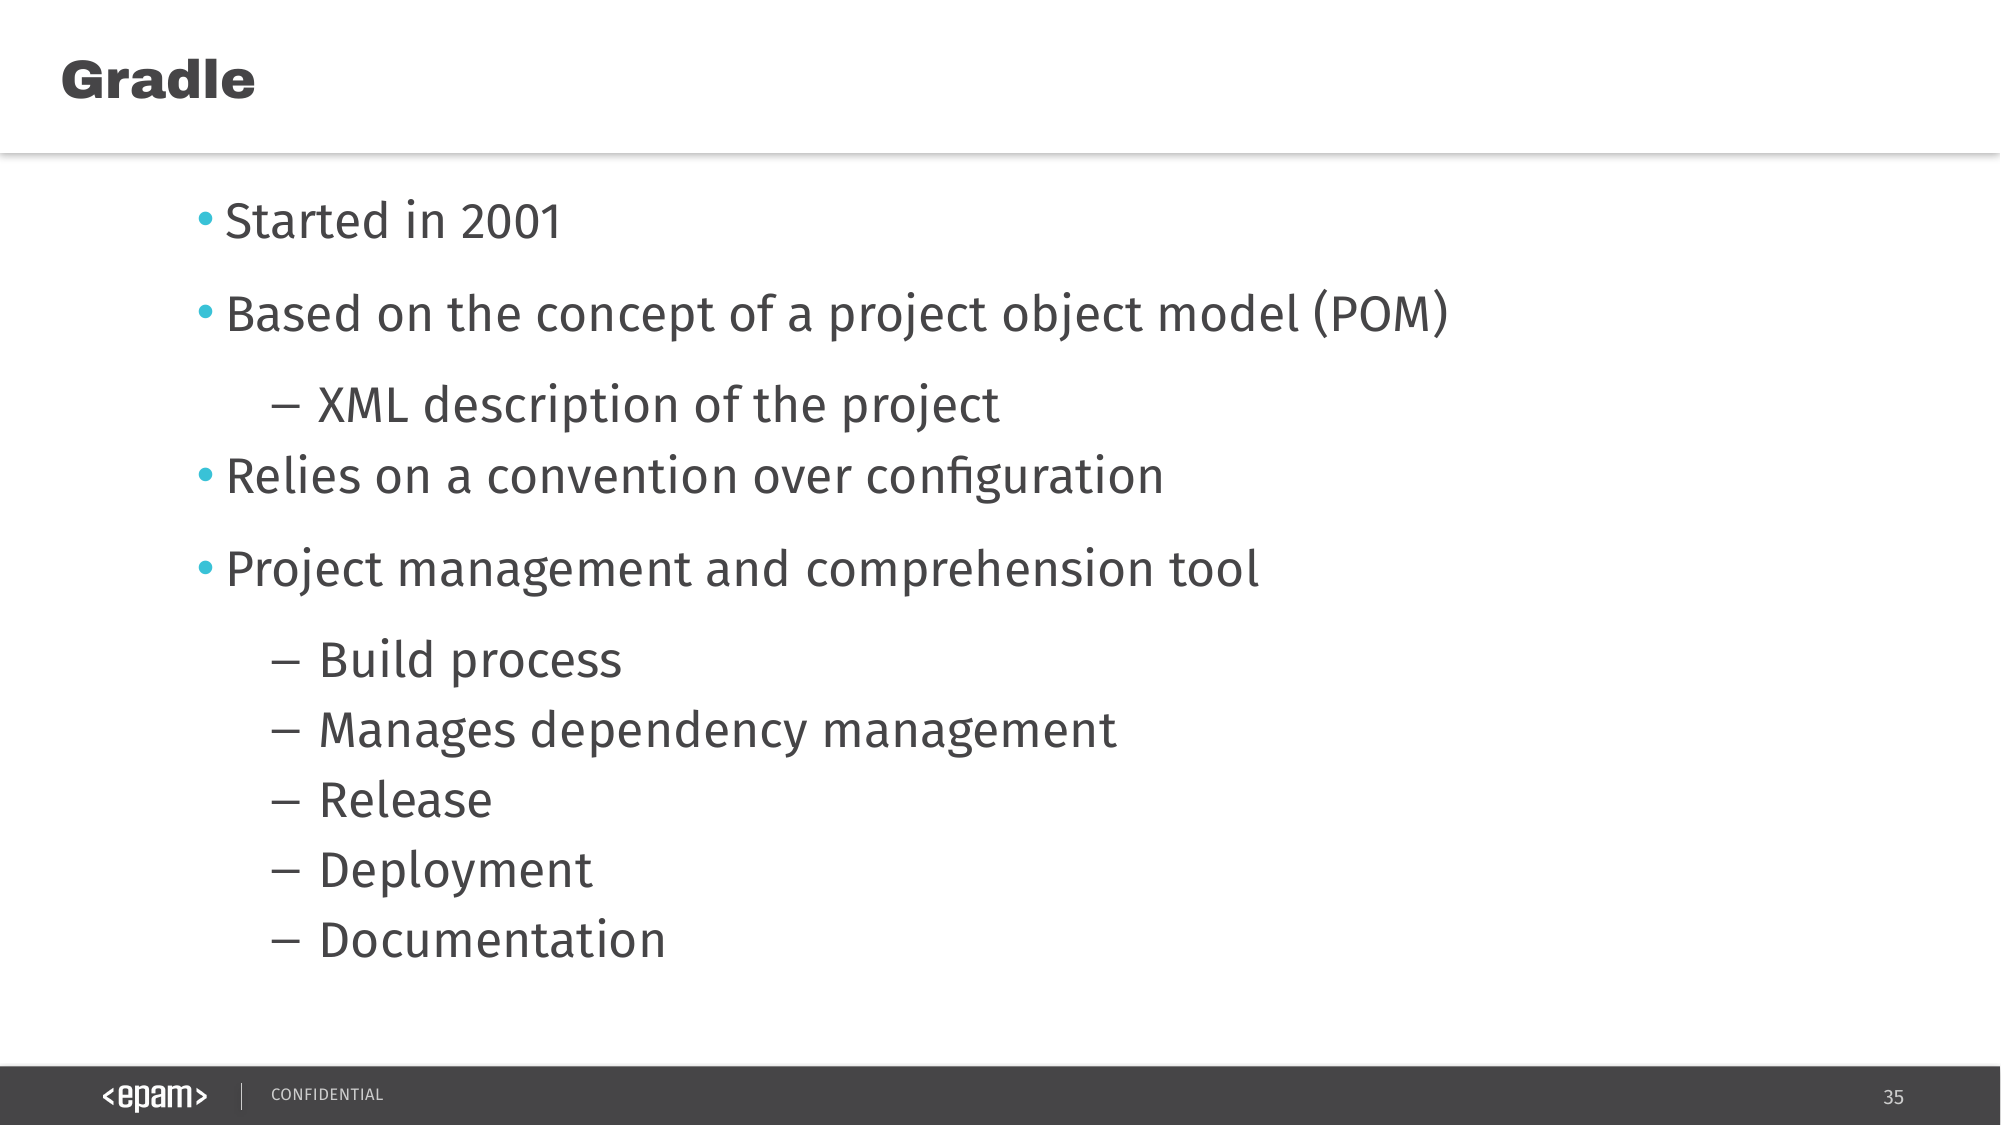

Gradle
Started in 2001
Based on the concept of a project object model (POM)
XML description of the project
Relies on a convention over configuration
Project management and comprehension tool
Build process
Manages dependency management
Release
Deployment
Documentation